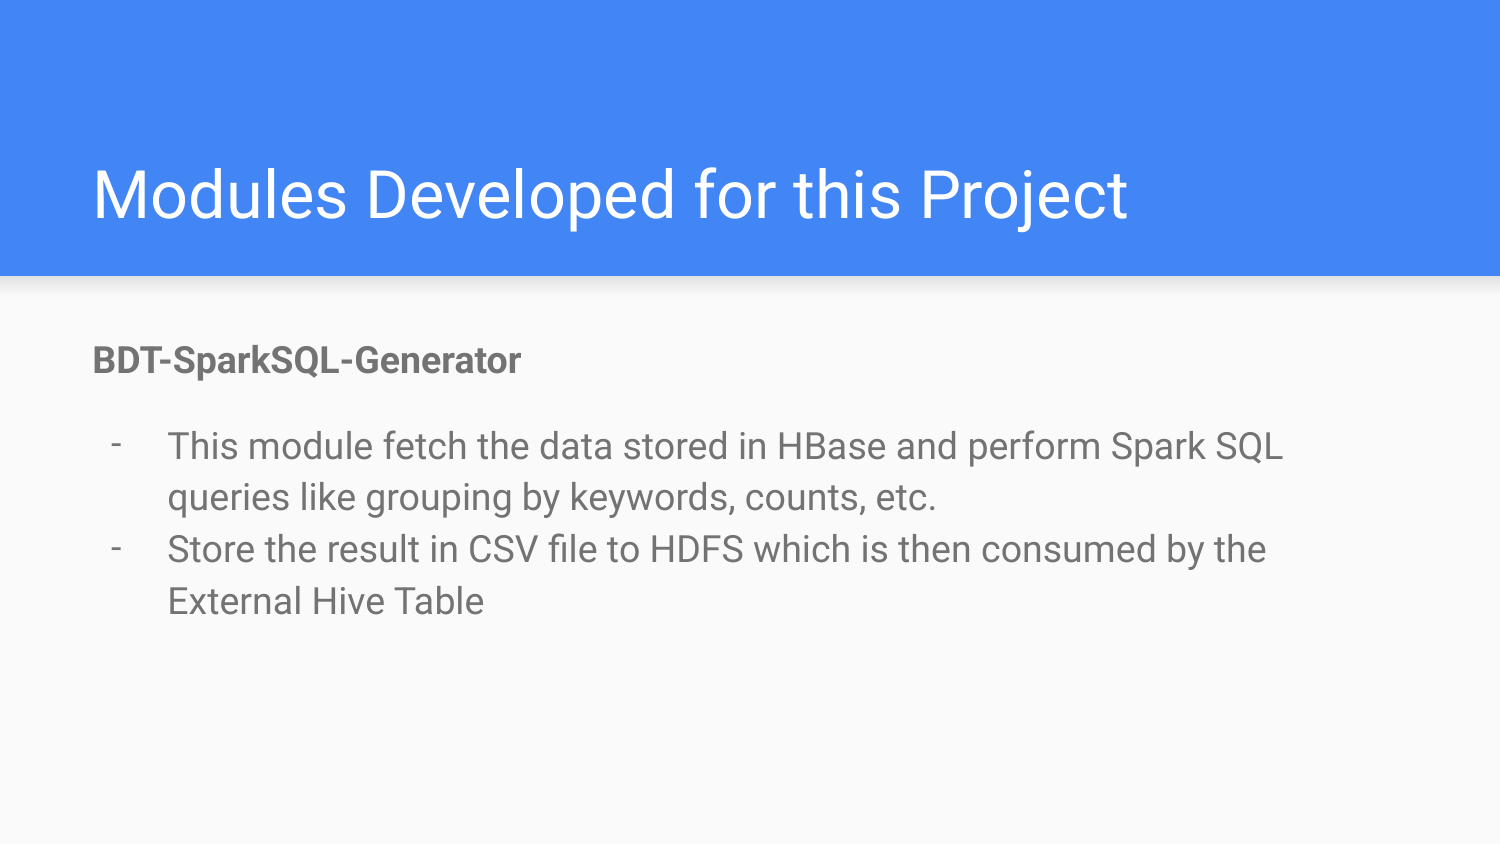

# Modules Developed for this Project
BDT-SparkSQL-Generator
This module fetch the data stored in HBase and perform Spark SQL queries like grouping by keywords, counts, etc.
Store the result in CSV file to HDFS which is then consumed by the External Hive Table